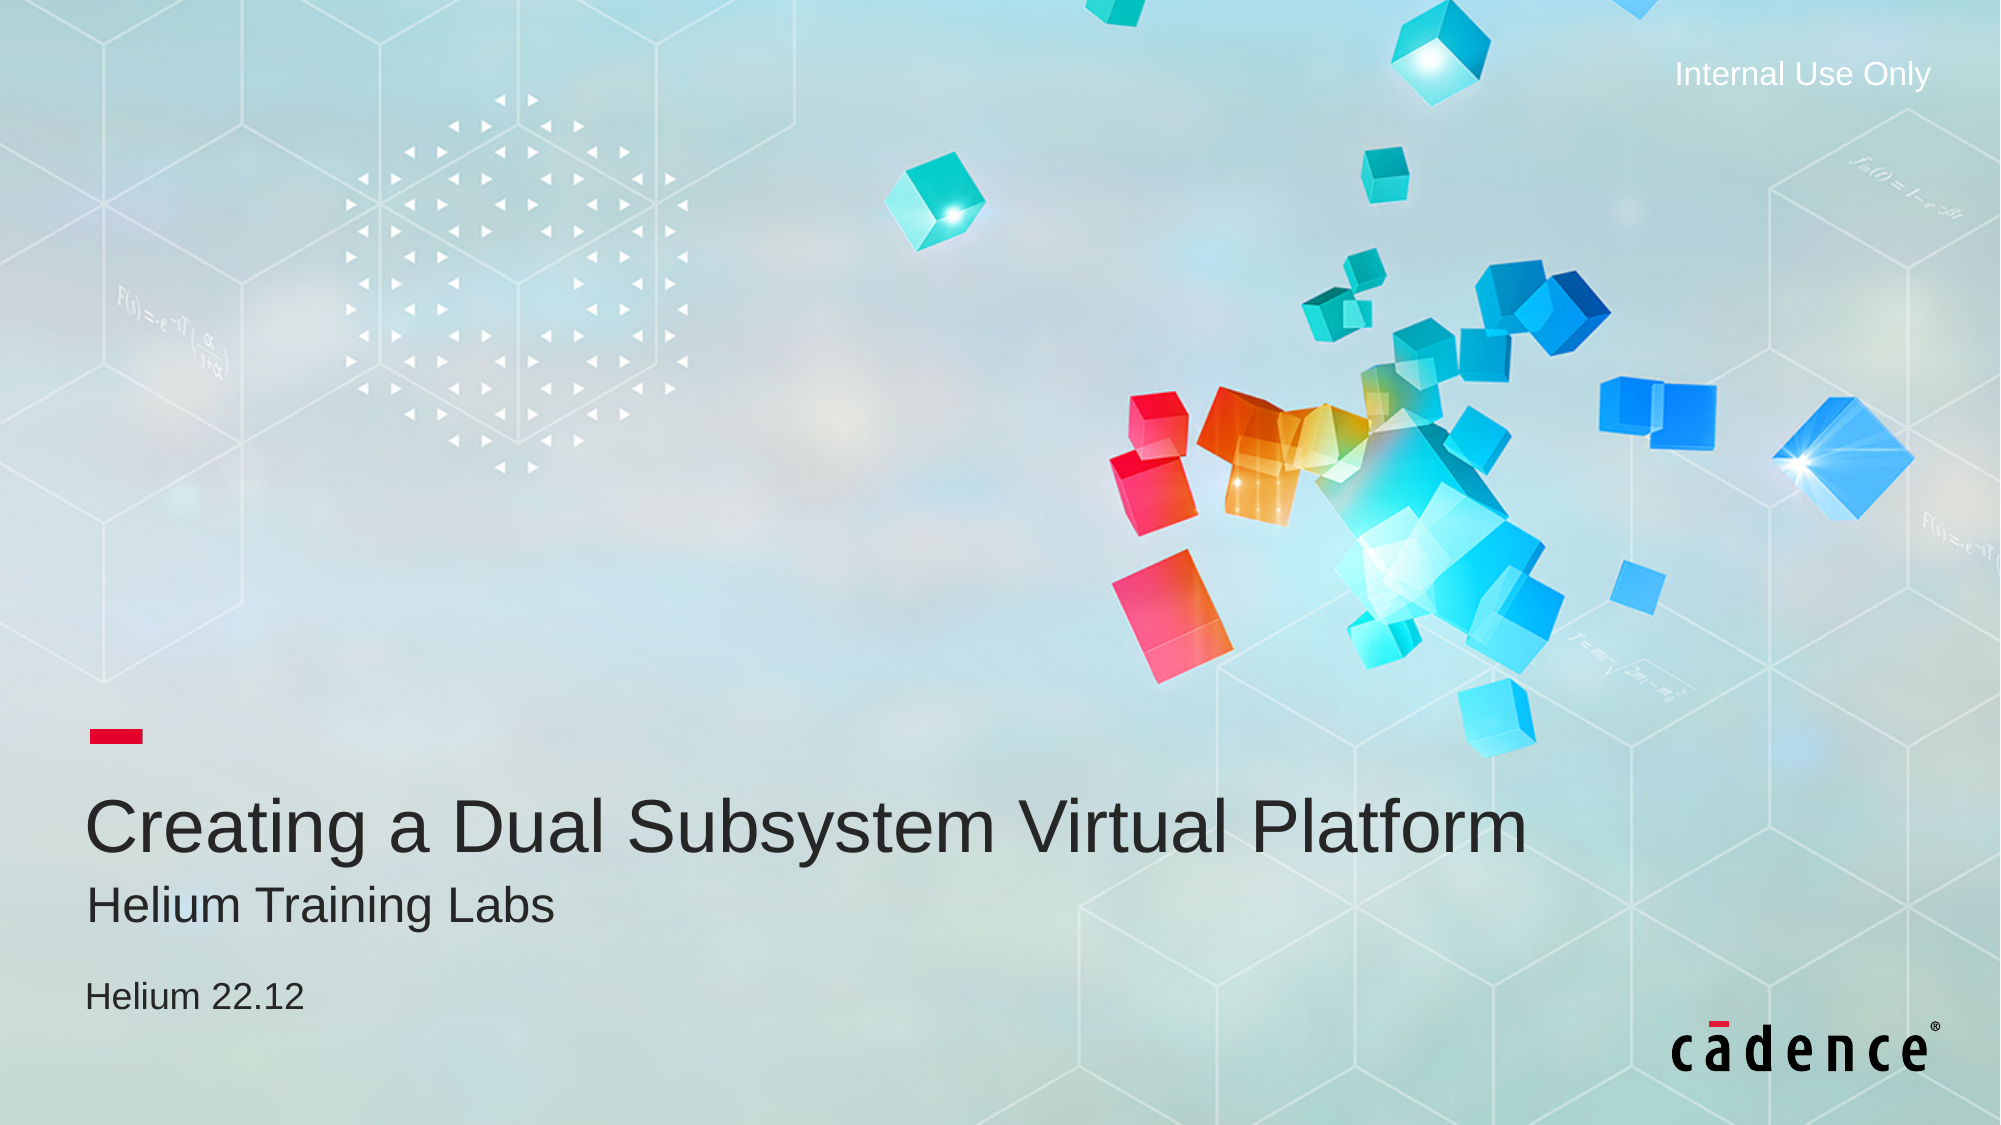

# Creating a Dual Subsystem Virtual Platform
Helium Training Labs
Helium 22.12